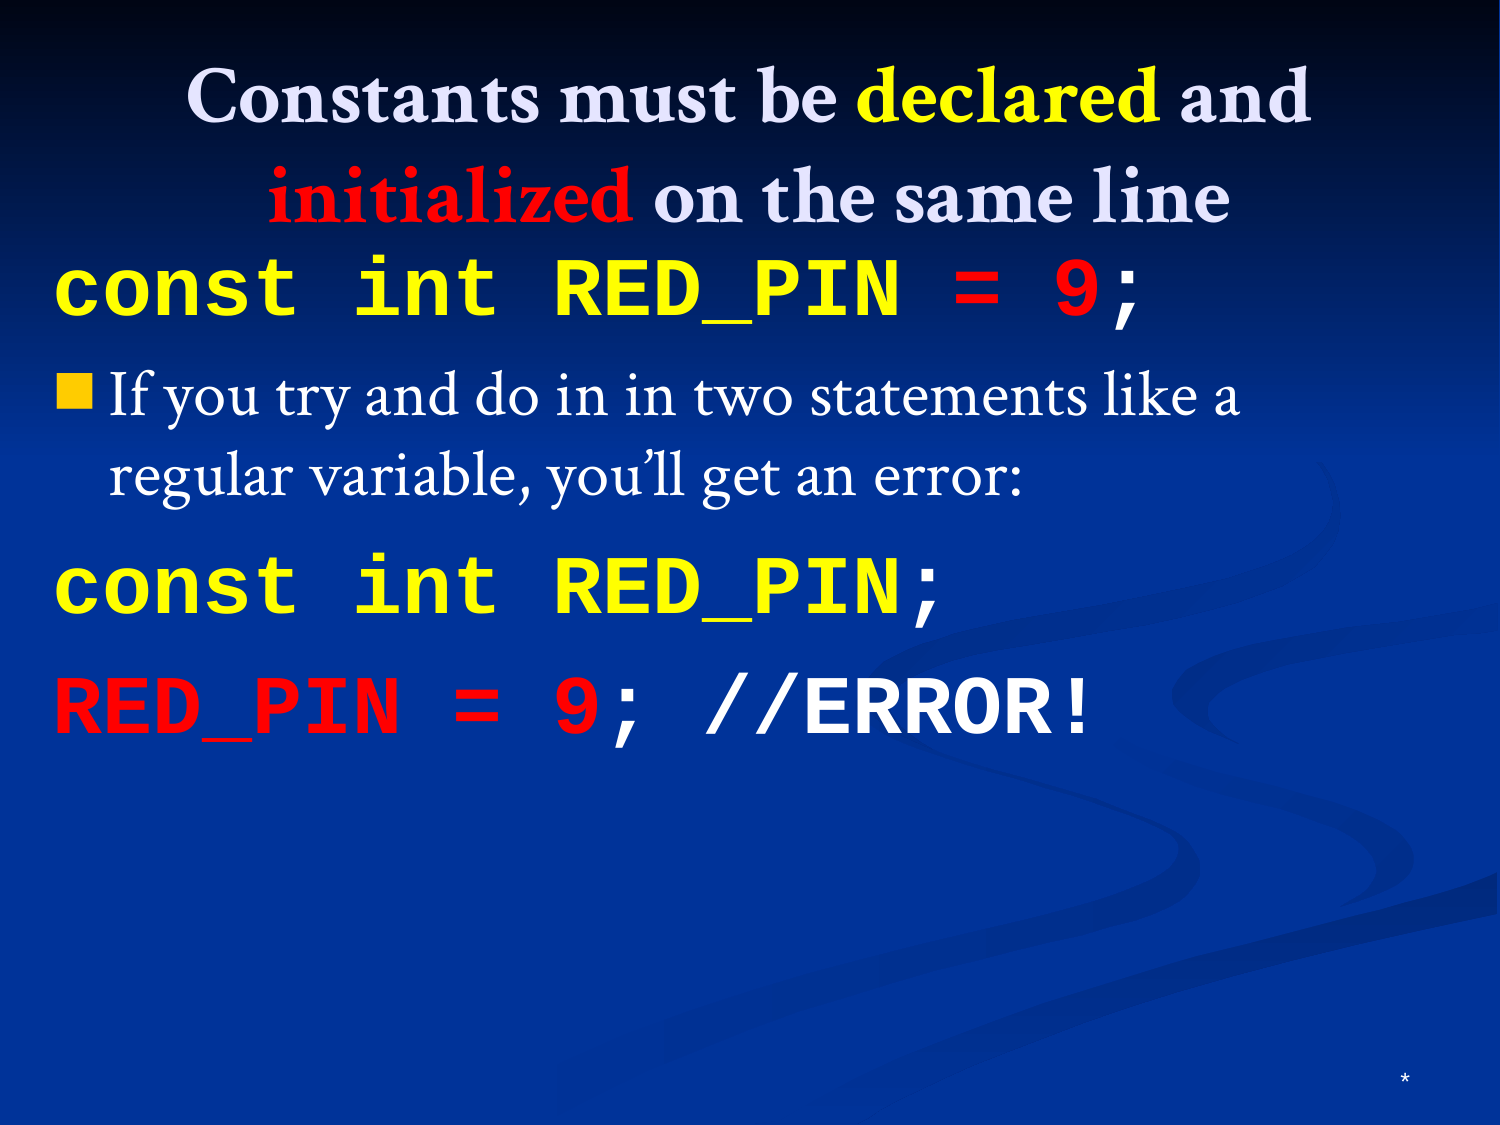

Constants must be declared and initialized on the same line
const int RED_PIN = 9;
If you try and do in in two statements like a regular variable, you’ll get an error:
const int RED_PIN;
RED_PIN = 9; //ERROR!

*